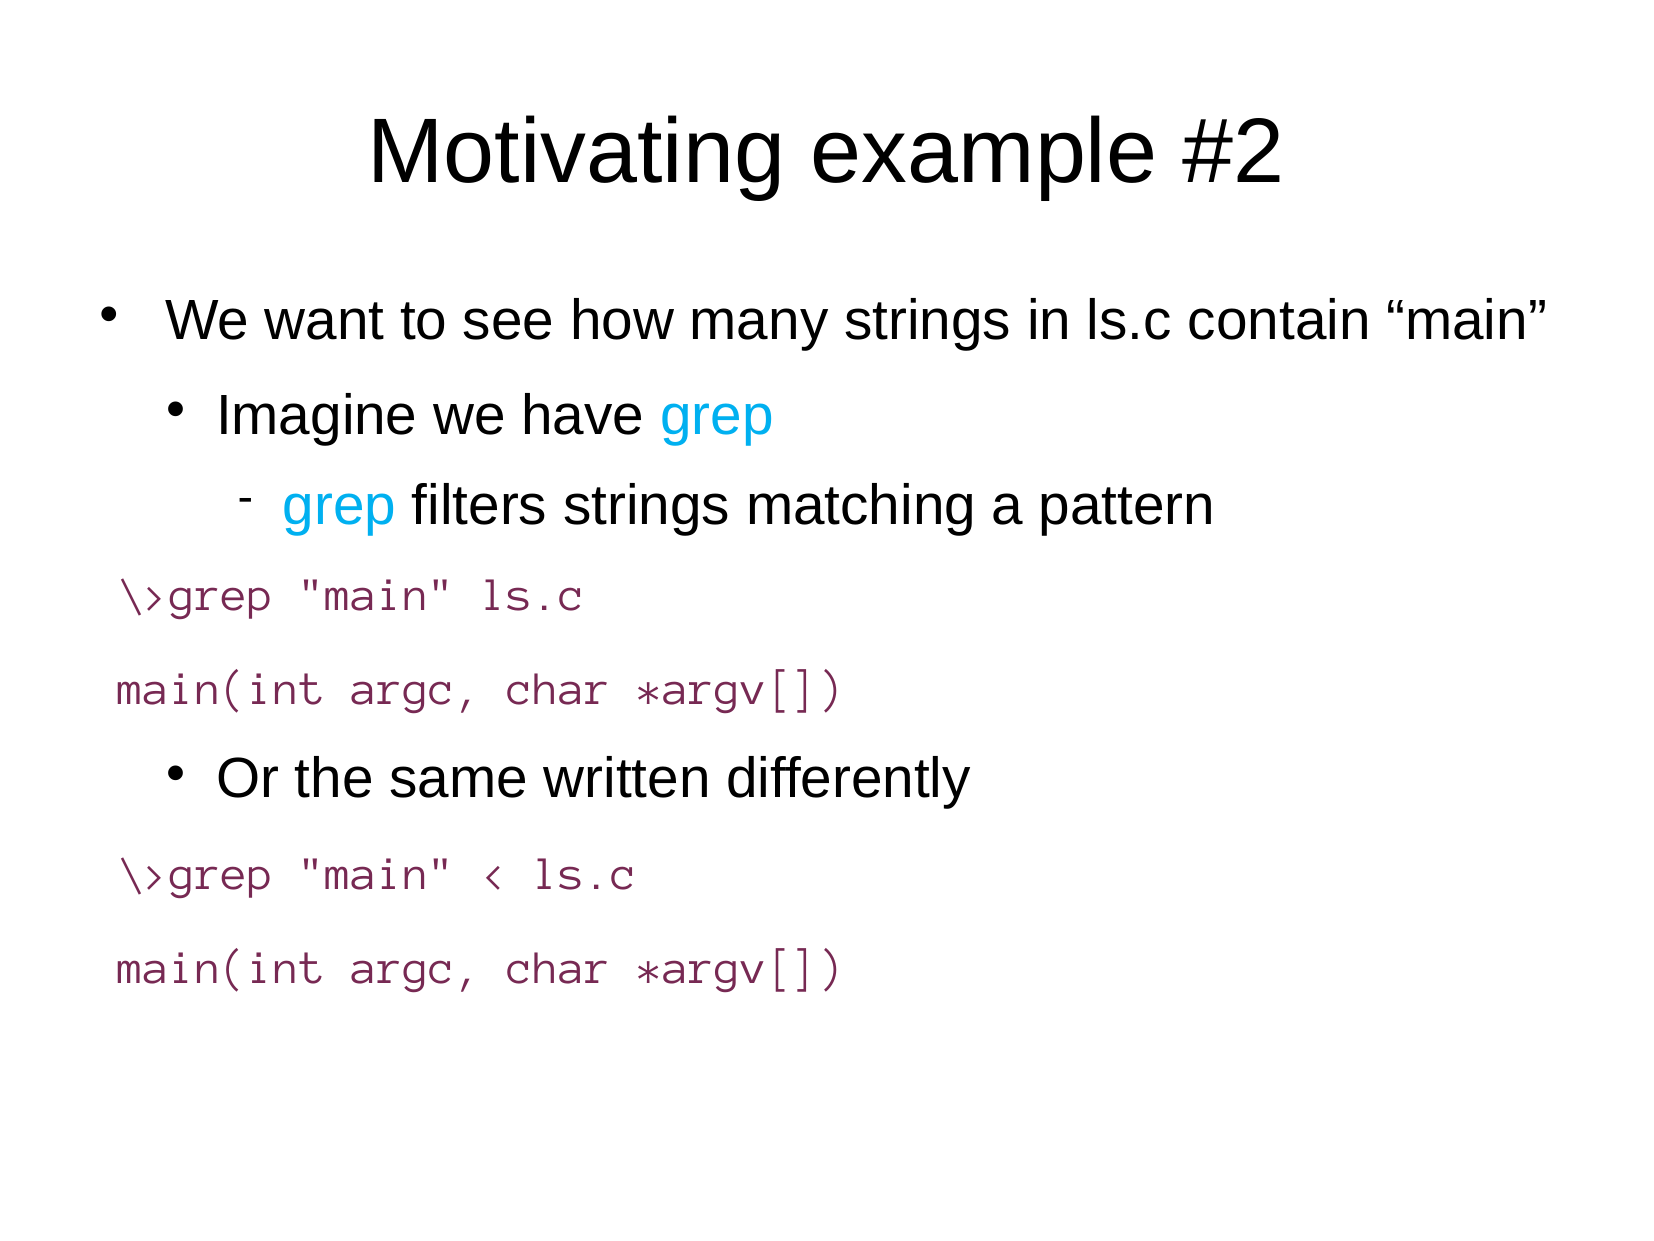

Motivating example #2
# We want to see how many strings in ls.c contain “main”
Imagine we have grep
grep filters strings matching a pattern
\>grep "main" ls.c
main(int argc, char *argv[])
Or the same written differently
\>grep "main" < ls.c
main(int argc, char *argv[])